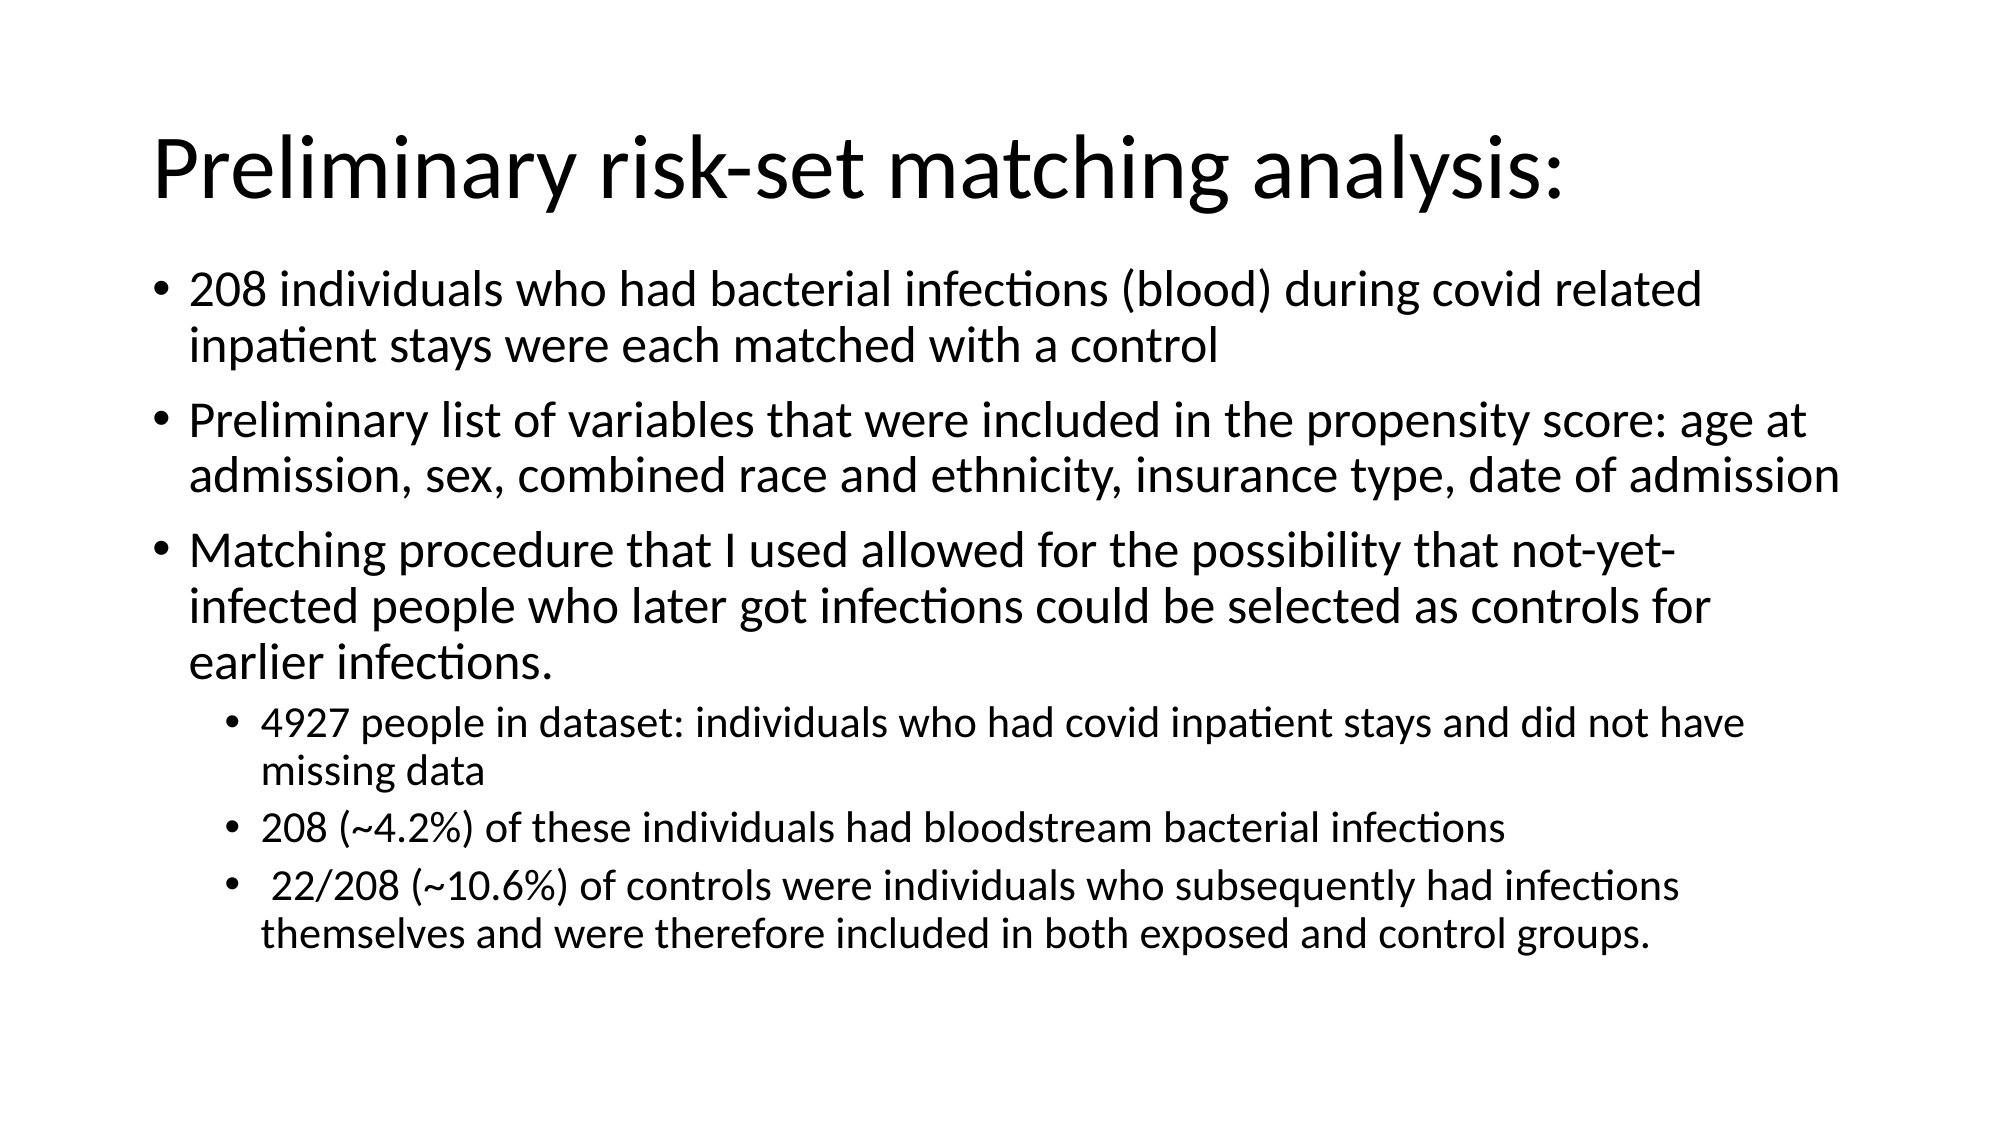

# Preliminary risk-set matching analysis:
208 individuals who had bacterial infections (blood) during covid related inpatient stays were each matched with a control
Preliminary list of variables that were included in the propensity score: age at admission, sex, combined race and ethnicity, insurance type, date of admission
Matching procedure that I used allowed for the possibility that not-yet-infected people who later got infections could be selected as controls for earlier infections.
4927 people in dataset: individuals who had covid inpatient stays and did not have missing data
208 (~4.2%) of these individuals had bloodstream bacterial infections
 22/208 (~10.6%) of controls were individuals who subsequently had infections themselves and were therefore included in both exposed and control groups.